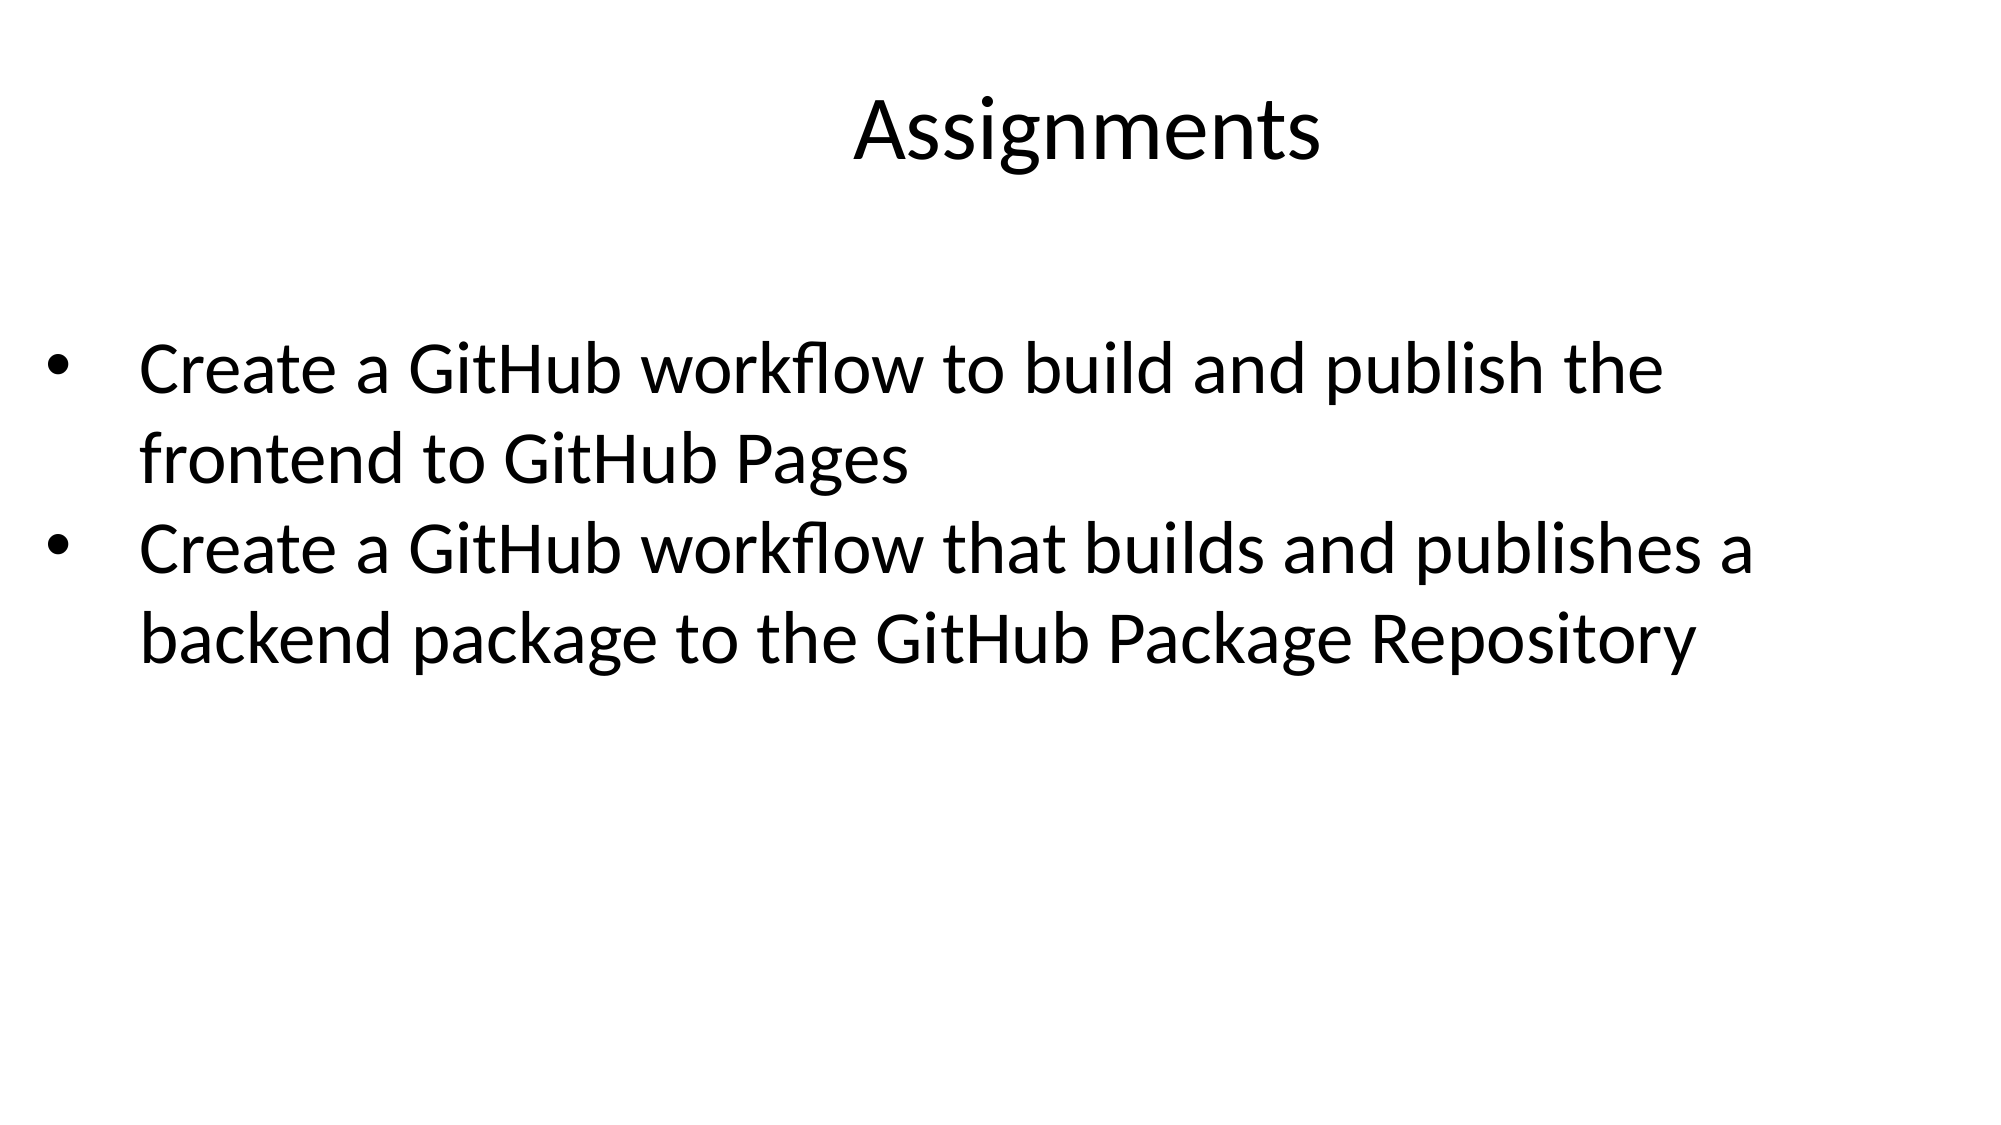

Assignments
Create a GitHub workflow to build and publish the frontend to GitHub Pages
Create a GitHub workflow that builds and publishes a backend package to the GitHub Package Repository